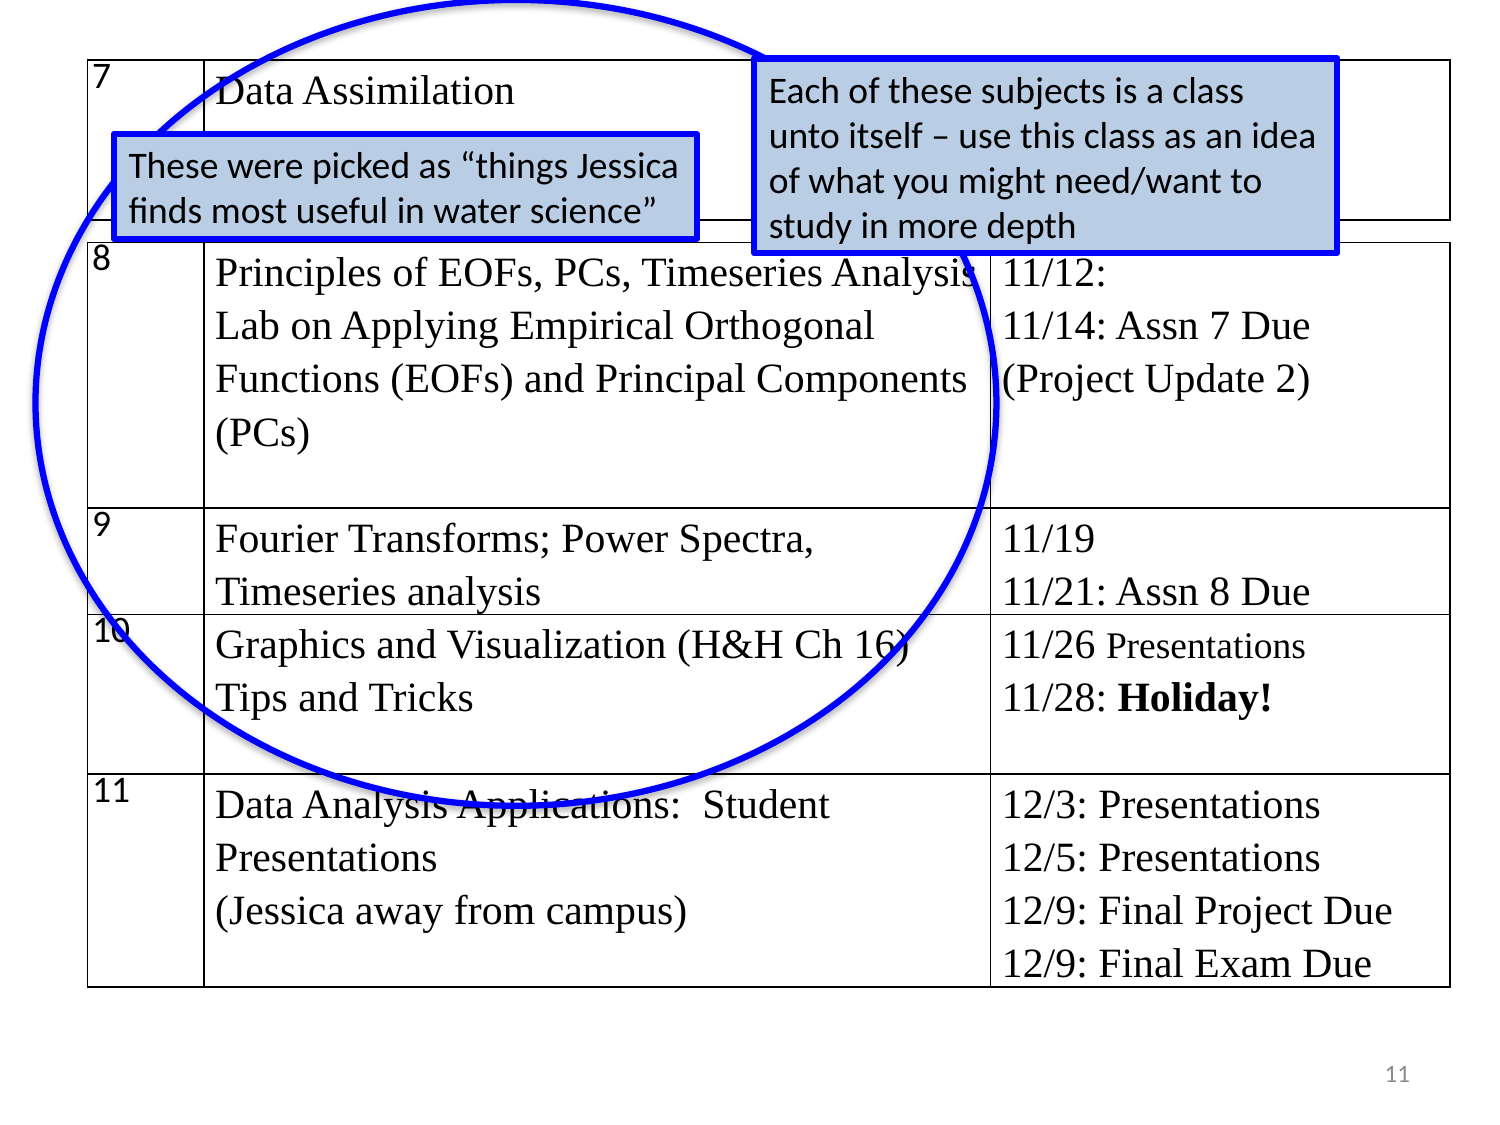

Each of these subjects is a class unto itself – use this class as an idea of what you might need/want to study in more depth
| 7 | Data Assimilation | 11/6   11/7: Assn 6 Due |
| --- | --- | --- |
These were picked as “things Jessica finds most useful in water science”
| 8 | Principles of EOFs, PCs, Timeseries Analysis Lab on Applying Empirical Orthogonal Functions (EOFs) and Principal Components (PCs) | 11/12:   11/14: Assn 7 Due (Project Update 2) |
| --- | --- | --- |
| 9 | Fourier Transforms; Power Spectra, Timeseries analysis | 11/19 11/21: Assn 8 Due |
| 10 | Graphics and Visualization (H&H Ch 16) Tips and Tricks | 11/26 Presentations  11/28: Holiday! |
| 11 | Data Analysis Applications: Student Presentations (Jessica away from campus) | 12/3: Presentations 12/5: Presentations 12/9: Final Project Due 12/9: Final Exam Due |
11